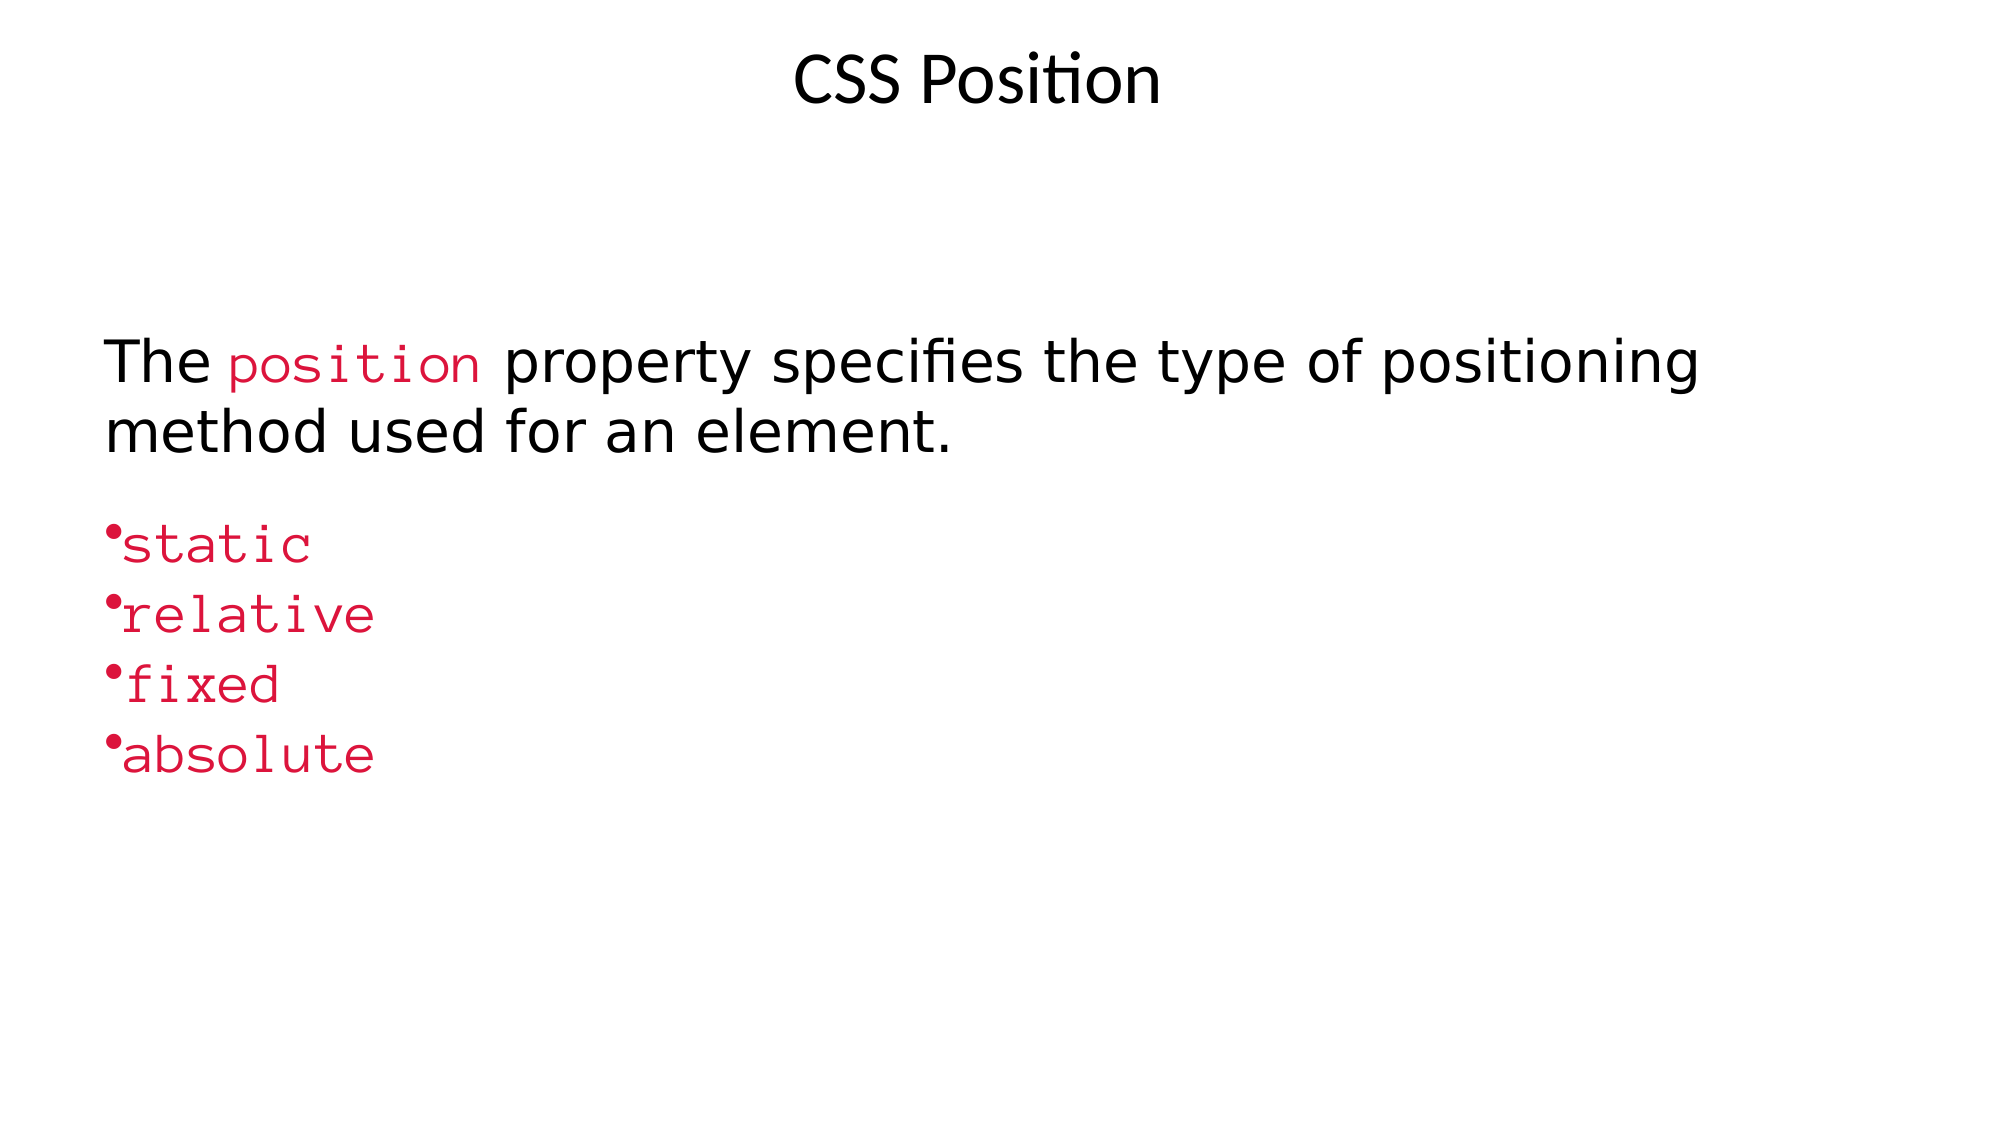

CSS Position
The position property specifies the type of positioning method used for an element.

static
relative
fixed
absolute